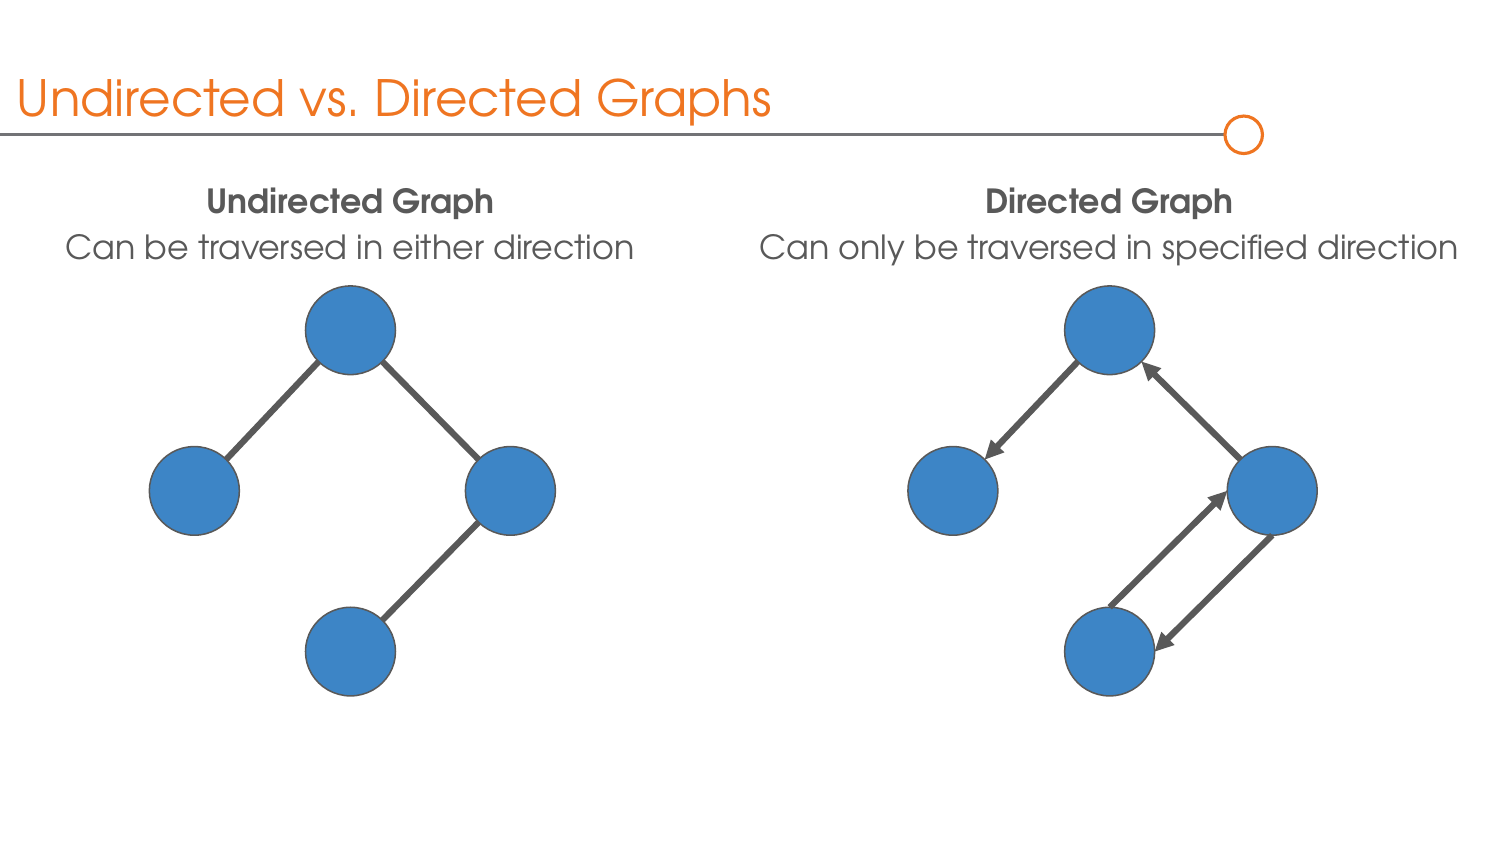

Undirected vs. Directed Graphs
Directed Graph
Can only be traversed in specified direction
Undirected Graph
Can be traversed in either direction